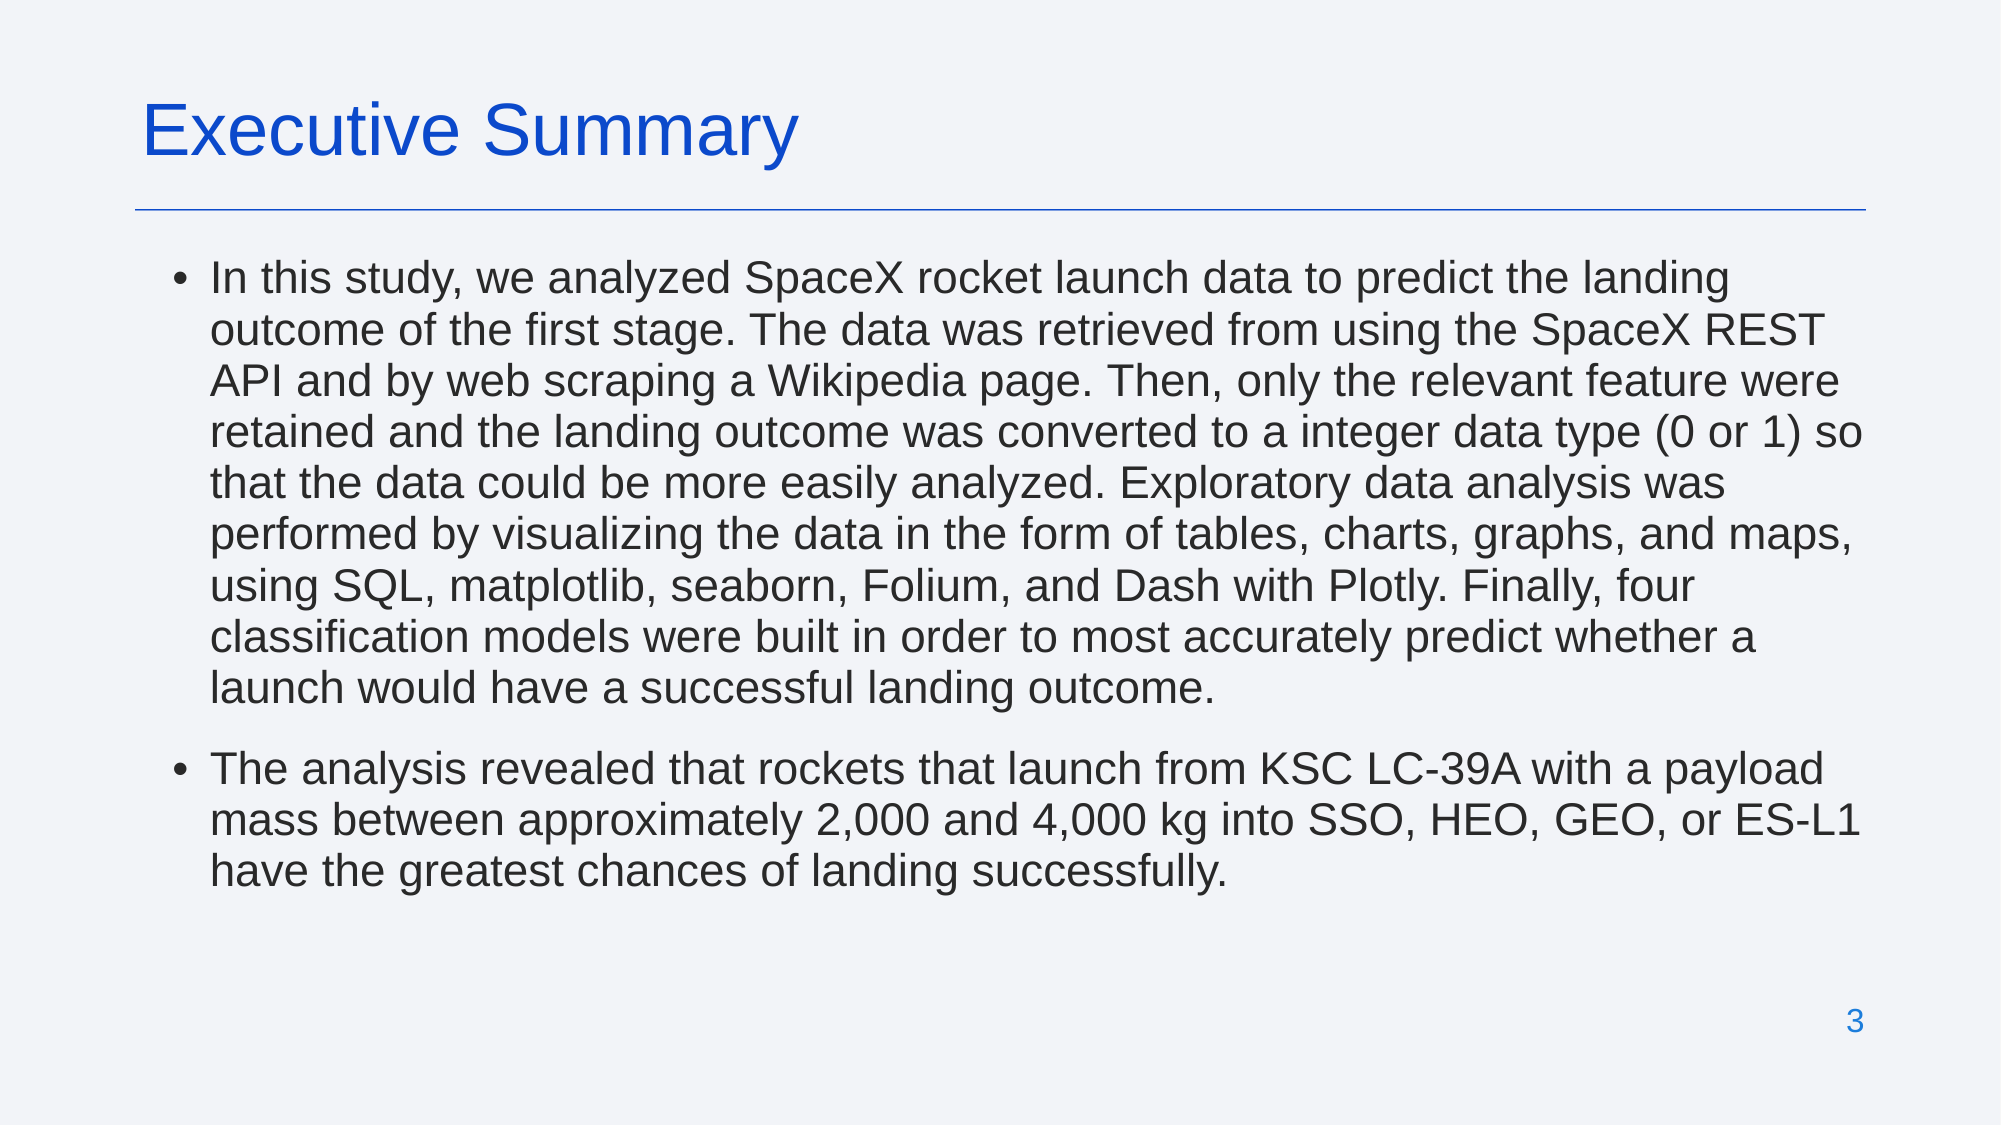

Executive Summary
In this study, we analyzed SpaceX rocket launch data to predict the landing outcome of the first stage. The data was retrieved from using the SpaceX REST API and by web scraping a Wikipedia page. Then, only the relevant feature were retained and the landing outcome was converted to a integer data type (0 or 1) so that the data could be more easily analyzed. Exploratory data analysis was performed by visualizing the data in the form of tables, charts, graphs, and maps, using SQL, matplotlib, seaborn, Folium, and Dash with Plotly. Finally, four classification models were built in order to most accurately predict whether a launch would have a successful landing outcome.
The analysis revealed that rockets that launch from KSC LC-39A with a payload mass between approximately 2,000 and 4,000 kg into SSO, HEO, GEO, or ES-L1 have the greatest chances of landing successfully.

3